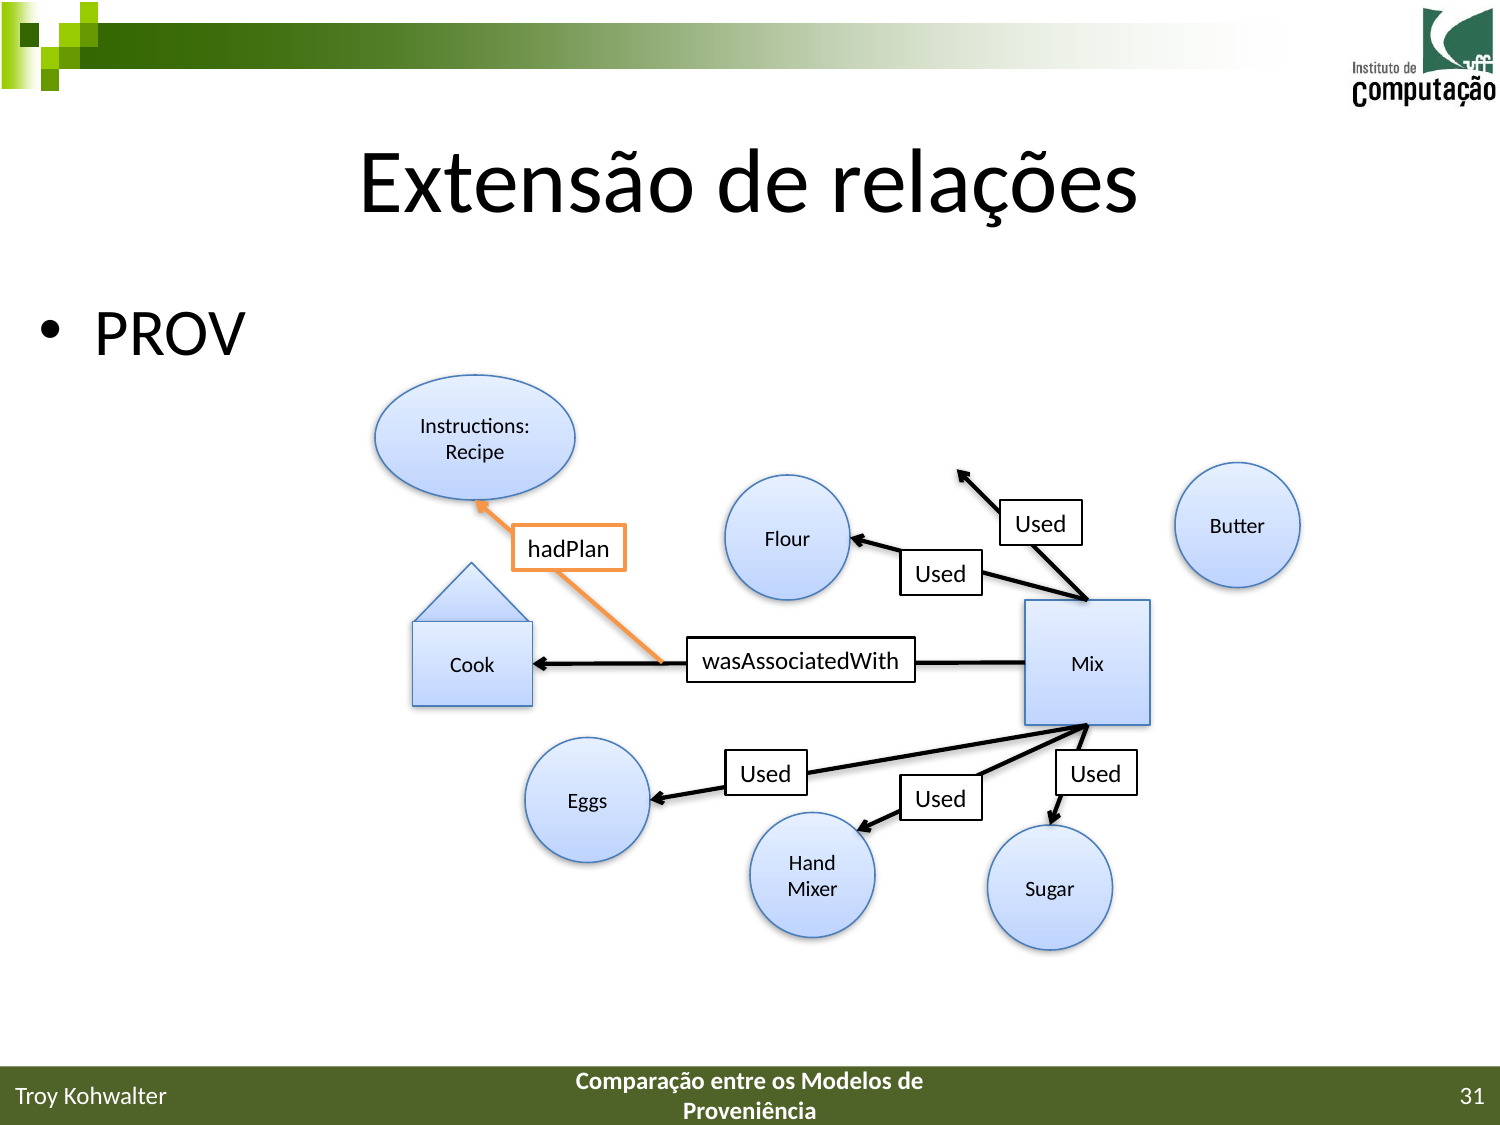

# Extensão de relações
PROV

Instructions: Recipe
Butter
Flour
Used
hadPlan
Used

Mix
Cook
wasAssociatedWith
Eggs
Used
Used
Used
Hand Mixer
Sugar
Troy Kohwalter
Comparação entre os Modelos de Proveniência
31